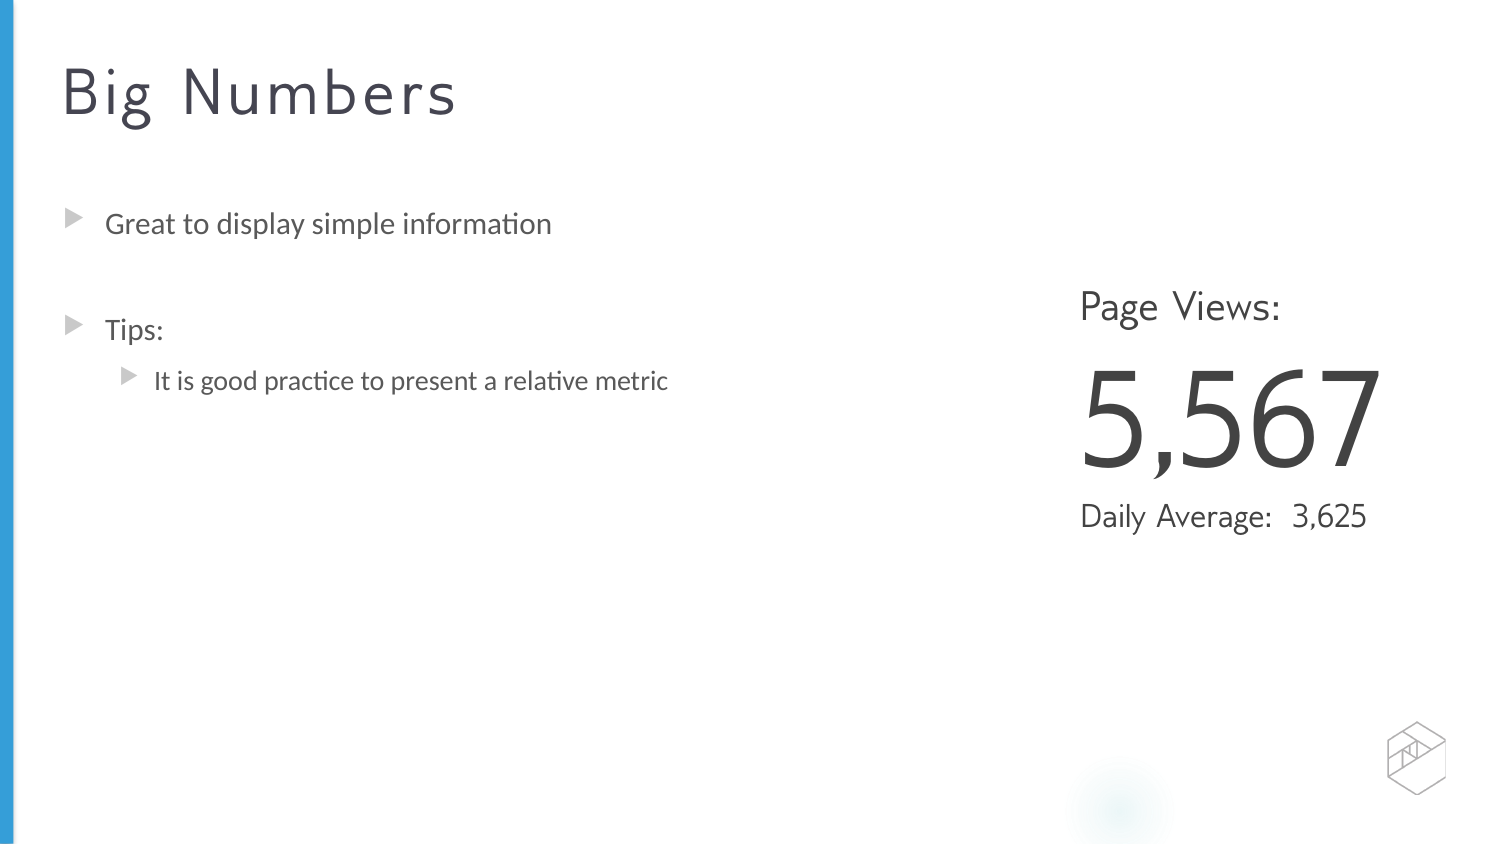

# Big Numbers
Great to display simple information

Tips:
It is good practice to present a relative metric

Page Views:
5,567
Daily Average:  3,625